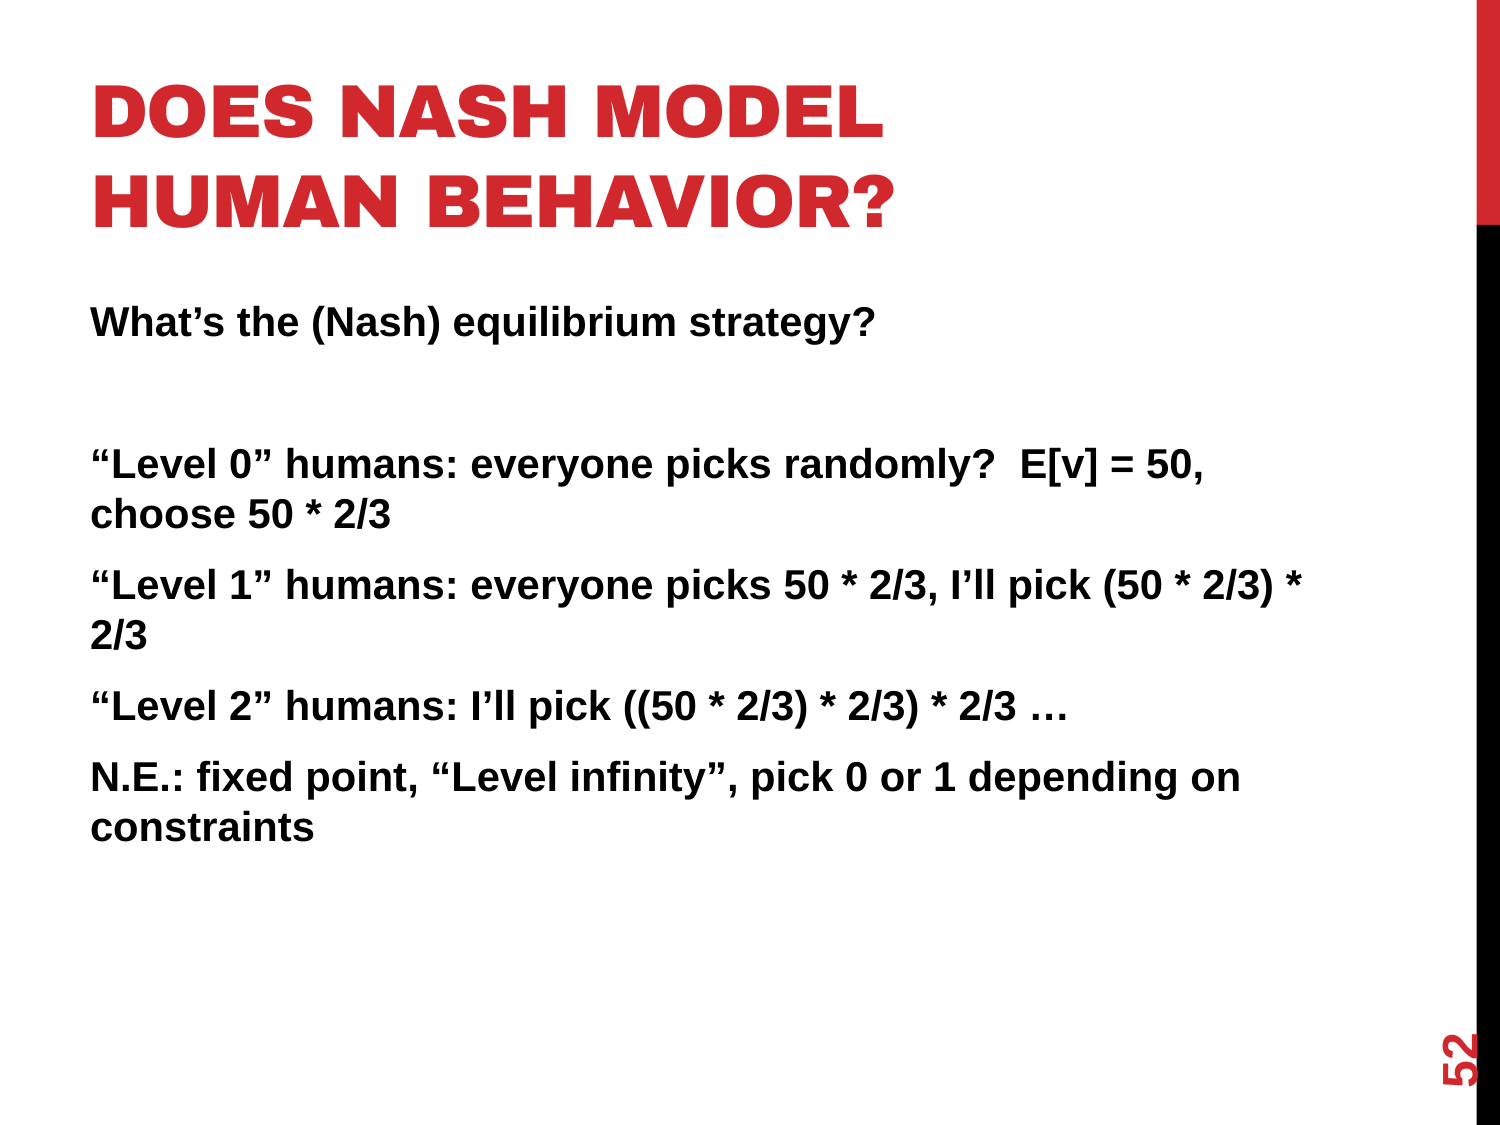

# Does Nash Model Human Behavior?
What’s the (Nash) equilibrium strategy?

“Level 0” humans: everyone picks randomly?  E[v] = 50, choose 50 * 2/3
“Level 1” humans: everyone picks 50 * 2/3, I’ll pick (50 * 2/3) * 2/3
“Level 2” humans: I’ll pick ((50 * 2/3) * 2/3) * 2/3 …
N.E.: fixed point, “Level infinity”, pick 0 or 1 depending on constraints
52